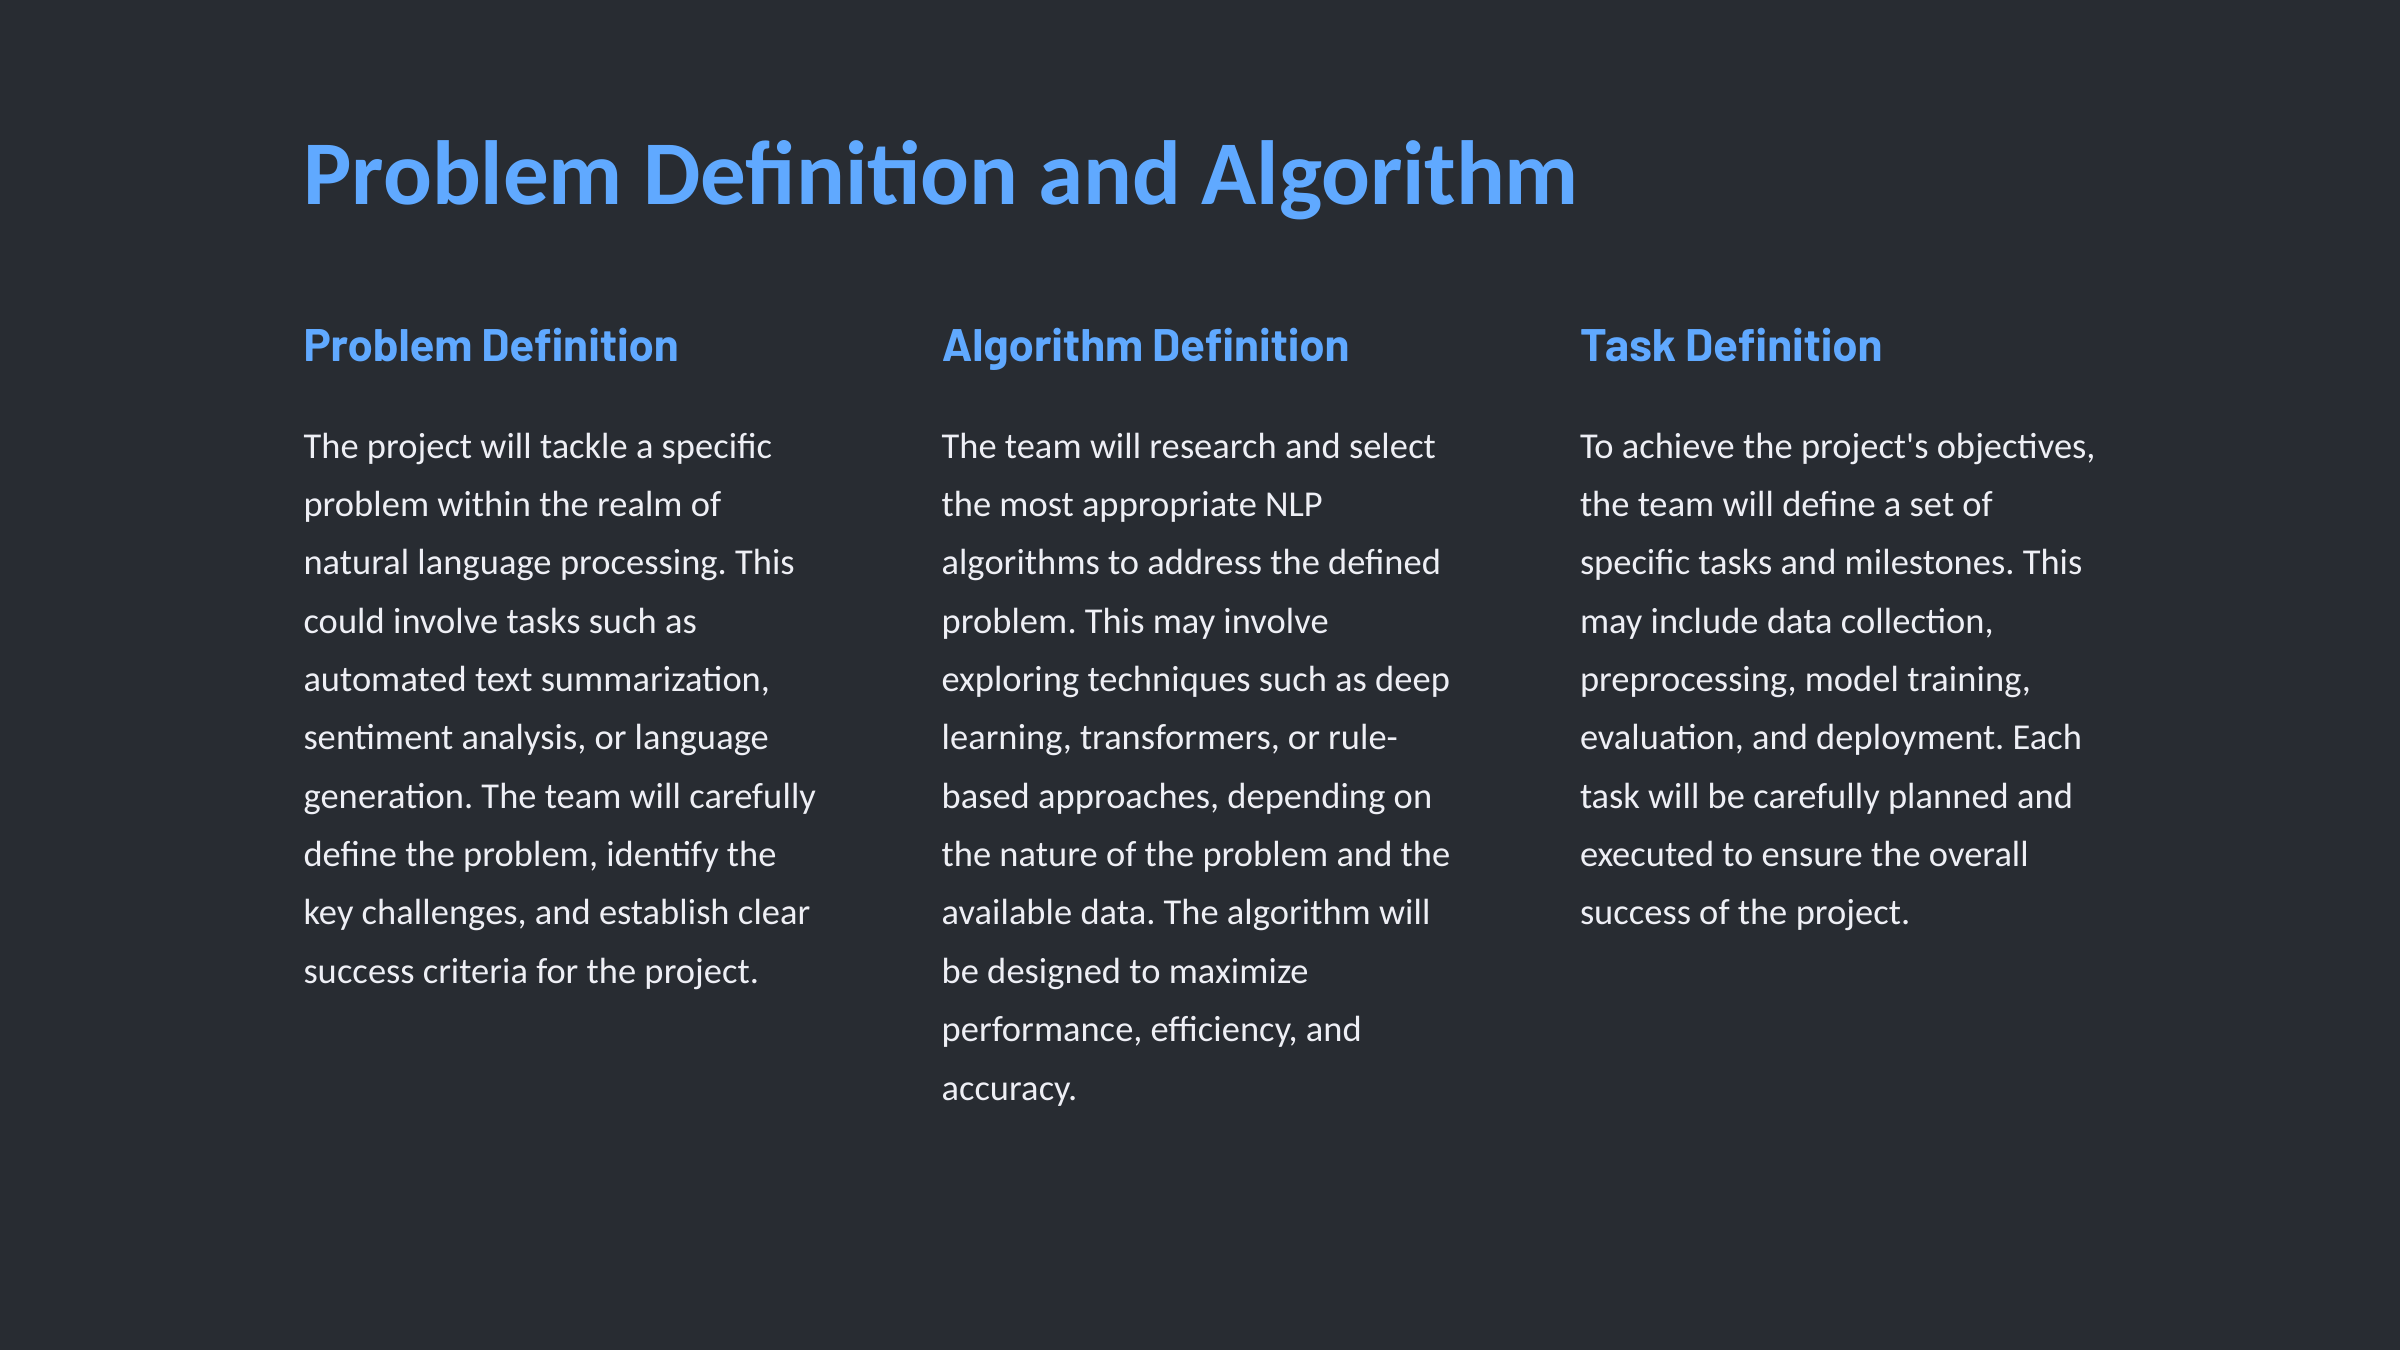

Problem Definition and Algorithm
Problem Definition
Algorithm Definition
Task Definition
The project will tackle a specific problem within the realm of natural language processing. This could involve tasks such as automated text summarization, sentiment analysis, or language generation. The team will carefully define the problem, identify the key challenges, and establish clear success criteria for the project.
The team will research and select the most appropriate NLP algorithms to address the defined problem. This may involve exploring techniques such as deep learning, transformers, or rule-based approaches, depending on the nature of the problem and the available data. The algorithm will be designed to maximize performance, efficiency, and accuracy.
To achieve the project's objectives, the team will define a set of specific tasks and milestones. This may include data collection, preprocessing, model training, evaluation, and deployment. Each task will be carefully planned and executed to ensure the overall success of the project.